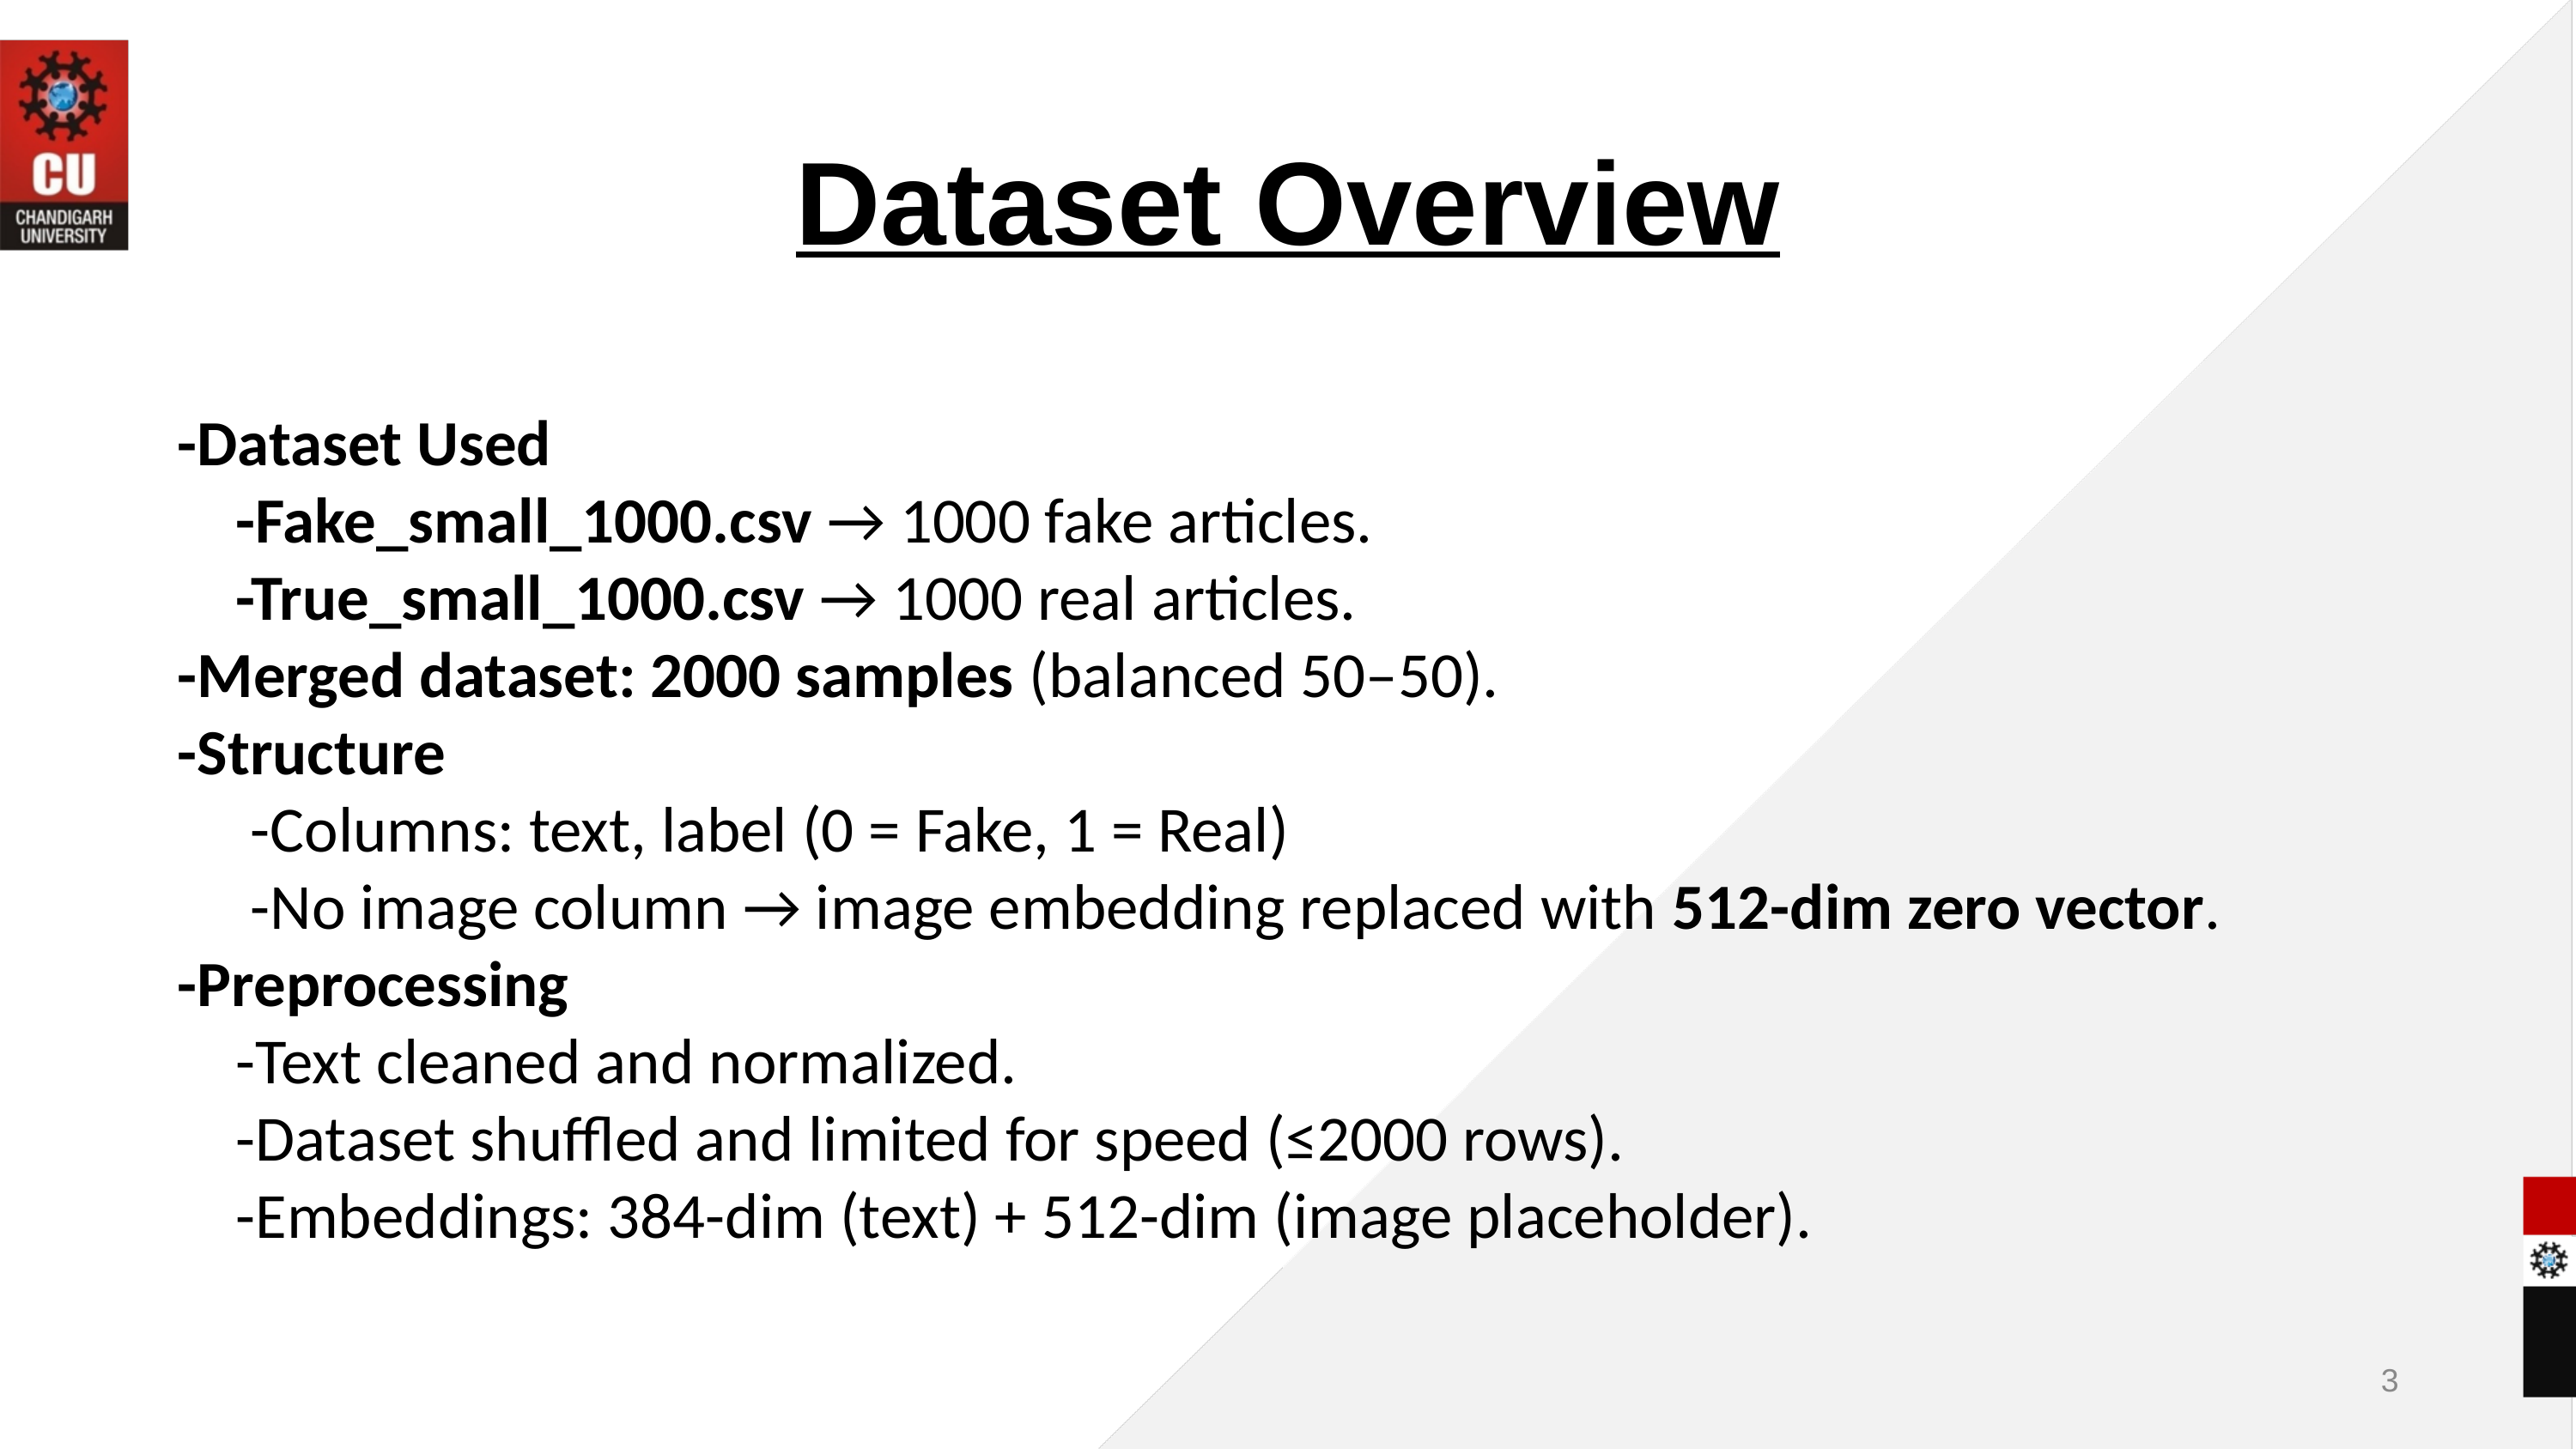

Dataset Overview
-Dataset Used
    -Fake_small_1000.csv → 1000 fake articles.
    -True_small_1000.csv → 1000 real articles.
-Merged dataset: 2000 samples (balanced 50–50).
-Structure
     -Columns: text, label (0 = Fake, 1 = Real)
     -No image column → image embedding replaced with 512-dim zero vector.
-Preprocessing
    -Text cleaned and normalized.
    -Dataset shuffled and limited for speed (≤2000 rows).
    -Embeddings: 384-dim (text) + 512-dim (image placeholder).

3